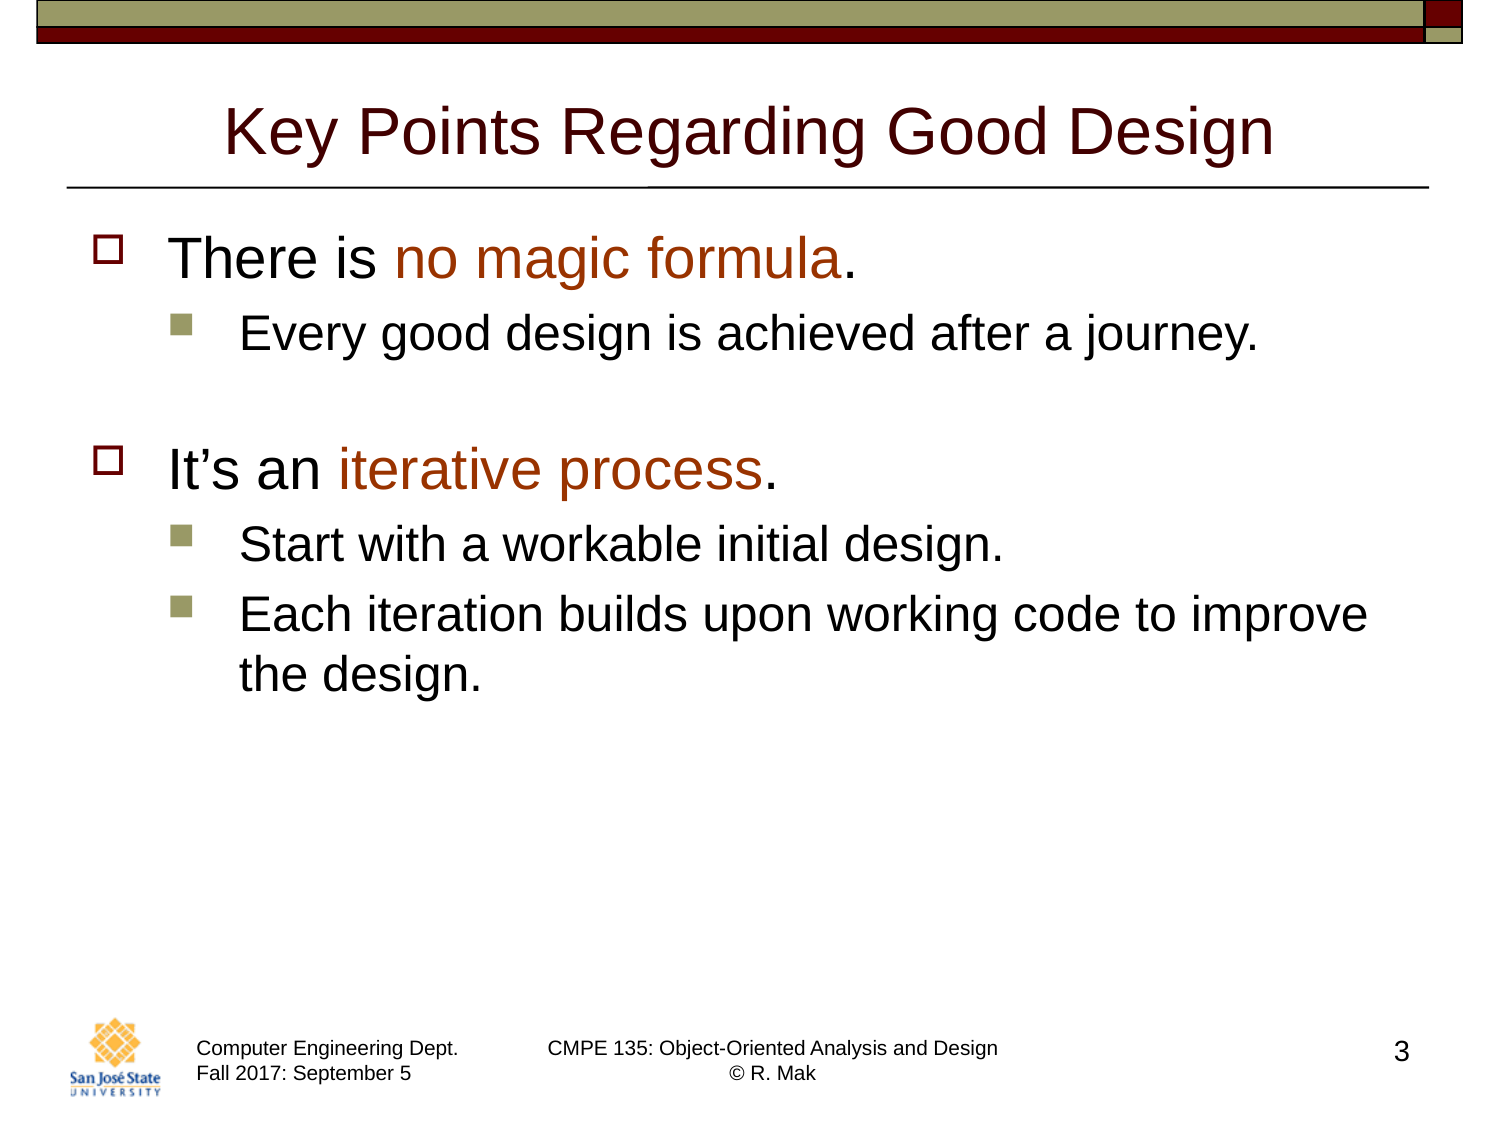

# Key Points Regarding Good Design
There is no magic formula.
Every good design is achieved after a journey.

It’s an iterative process.
Start with a workable initial design.
Each iteration builds upon working code to improve the design.
3